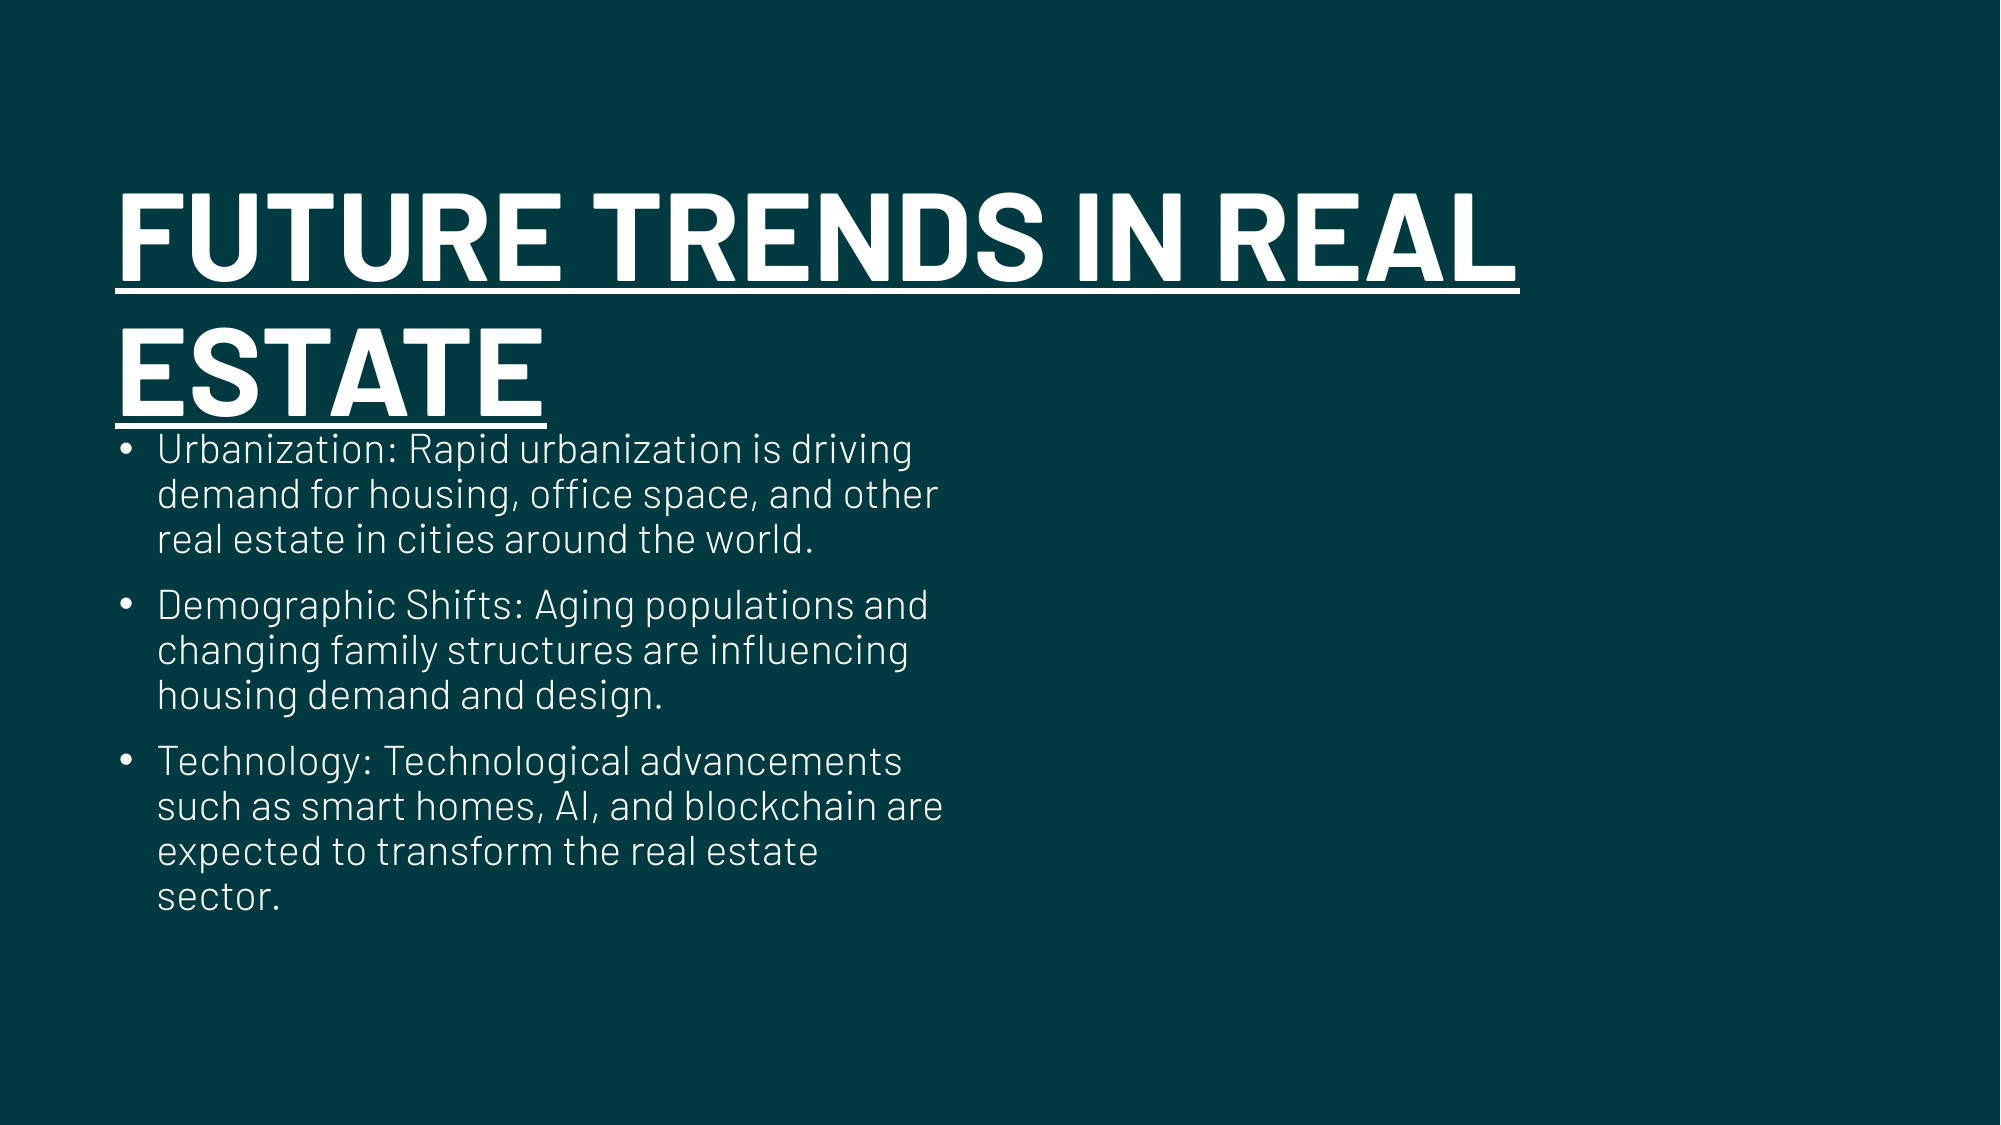

# FUTURE TRENDS IN REAL ESTATE

Urbanization: Rapid urbanization is driving demand for housing, office space, and other real estate in cities around the world.
Demographic Shifts: Aging populations and changing family structures are influencing housing demand and design.
Technology: Technological advancements such as smart homes, AI, and blockchain are expected to transform the real estate sector.